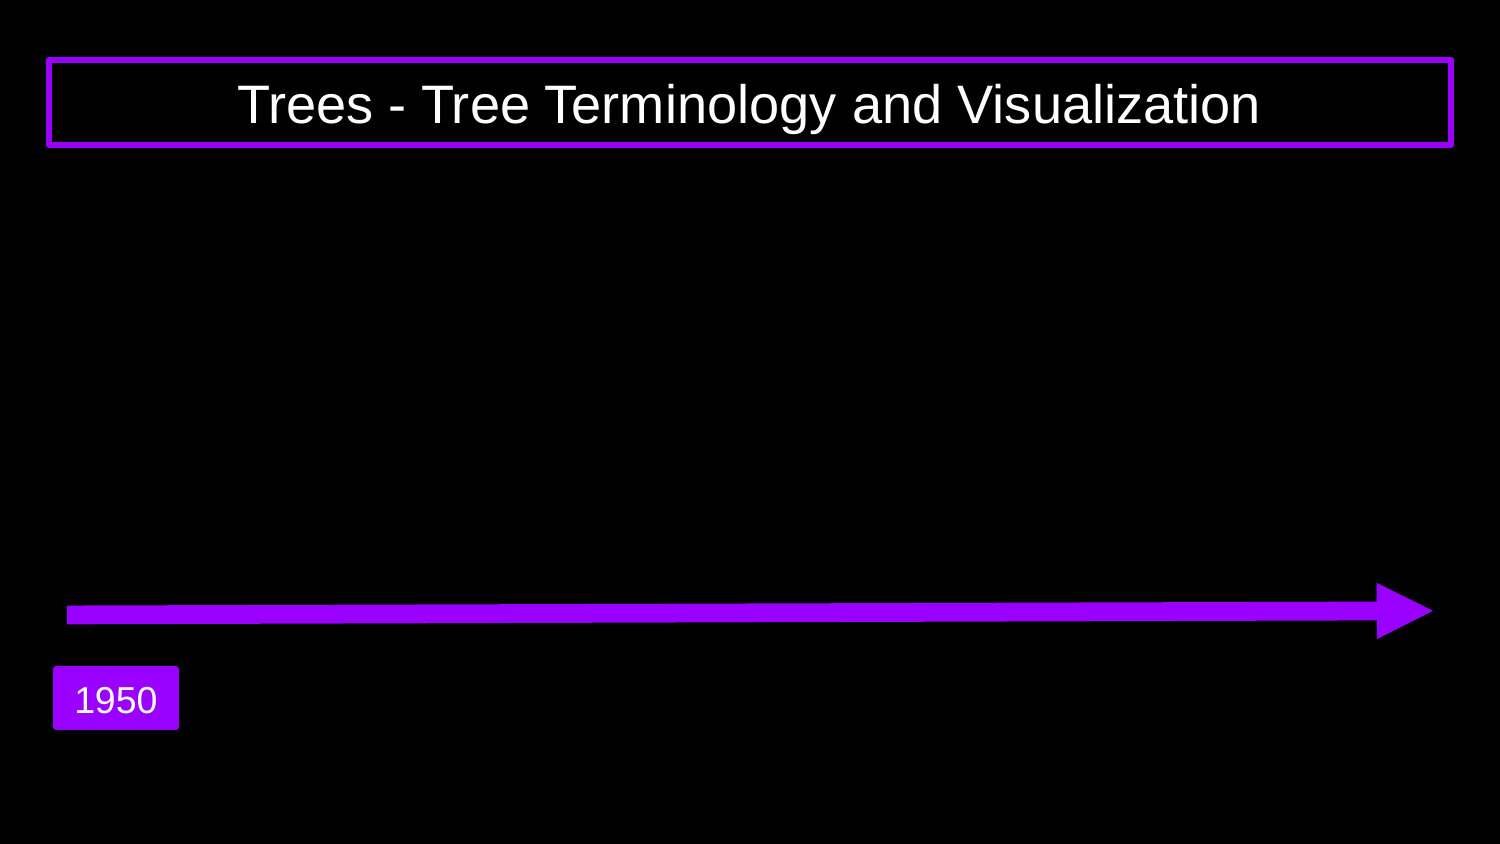

# Trees - Tree Terminology and Visualization
1950